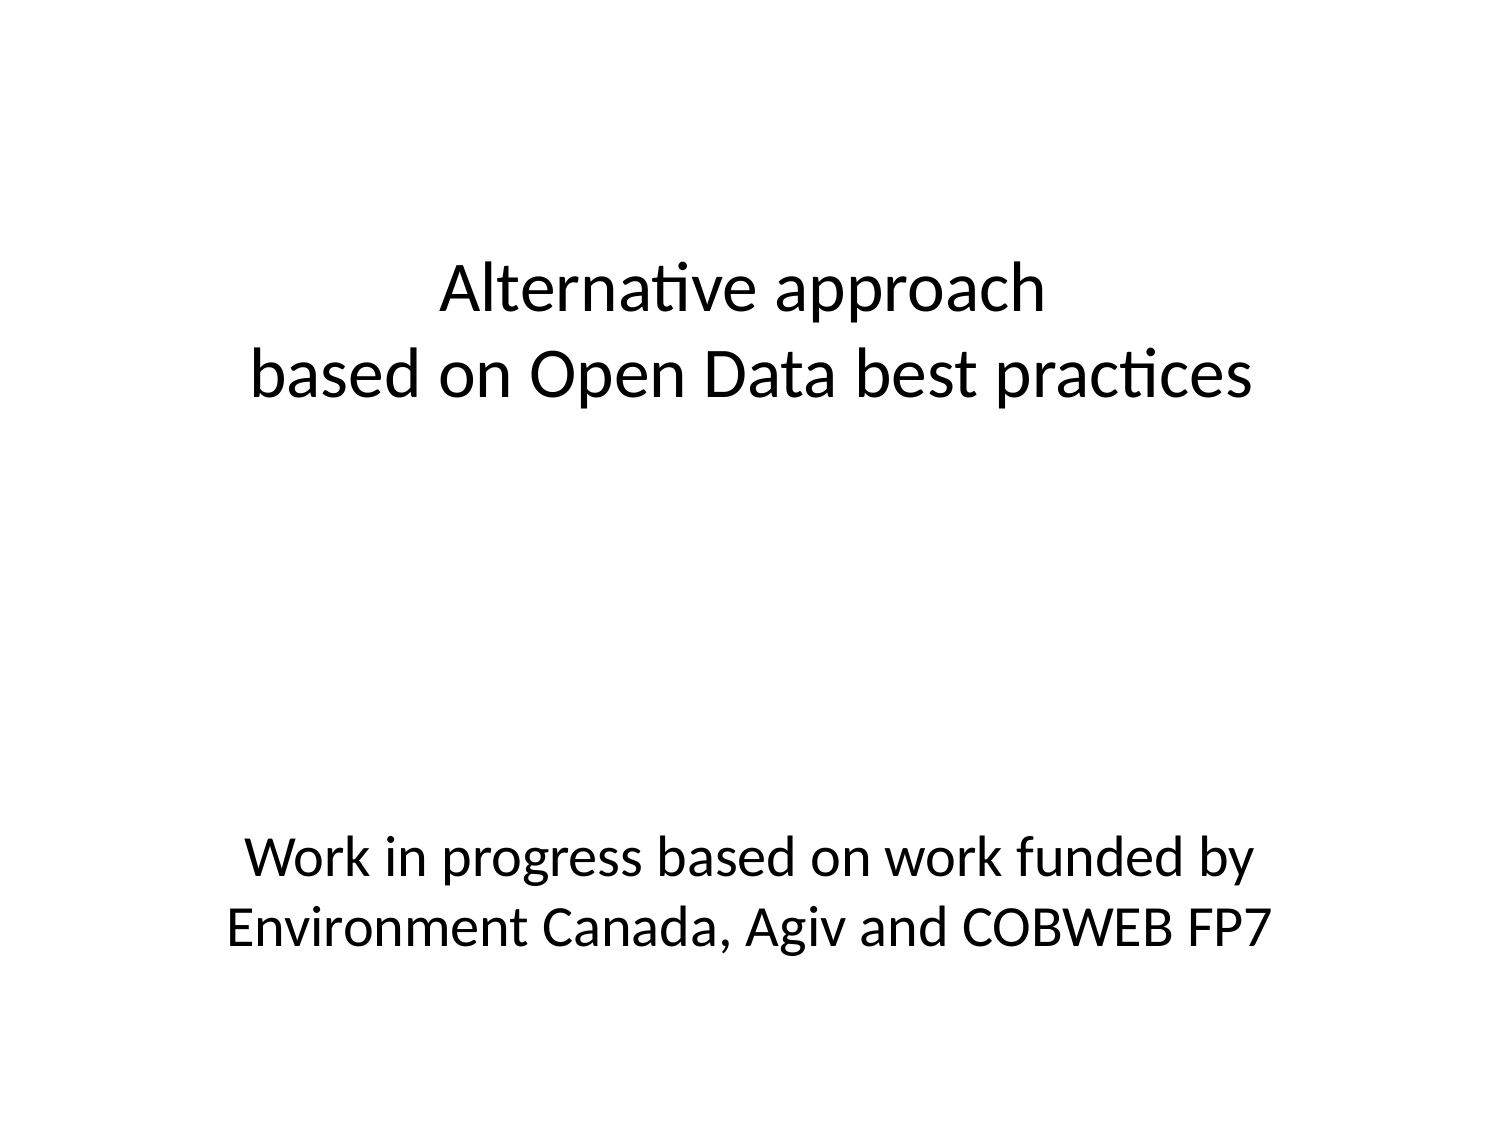

# Alternative approach based on Open Data best practices
Work in progress based on work funded by Environment Canada, Agiv and COBWEB FP7